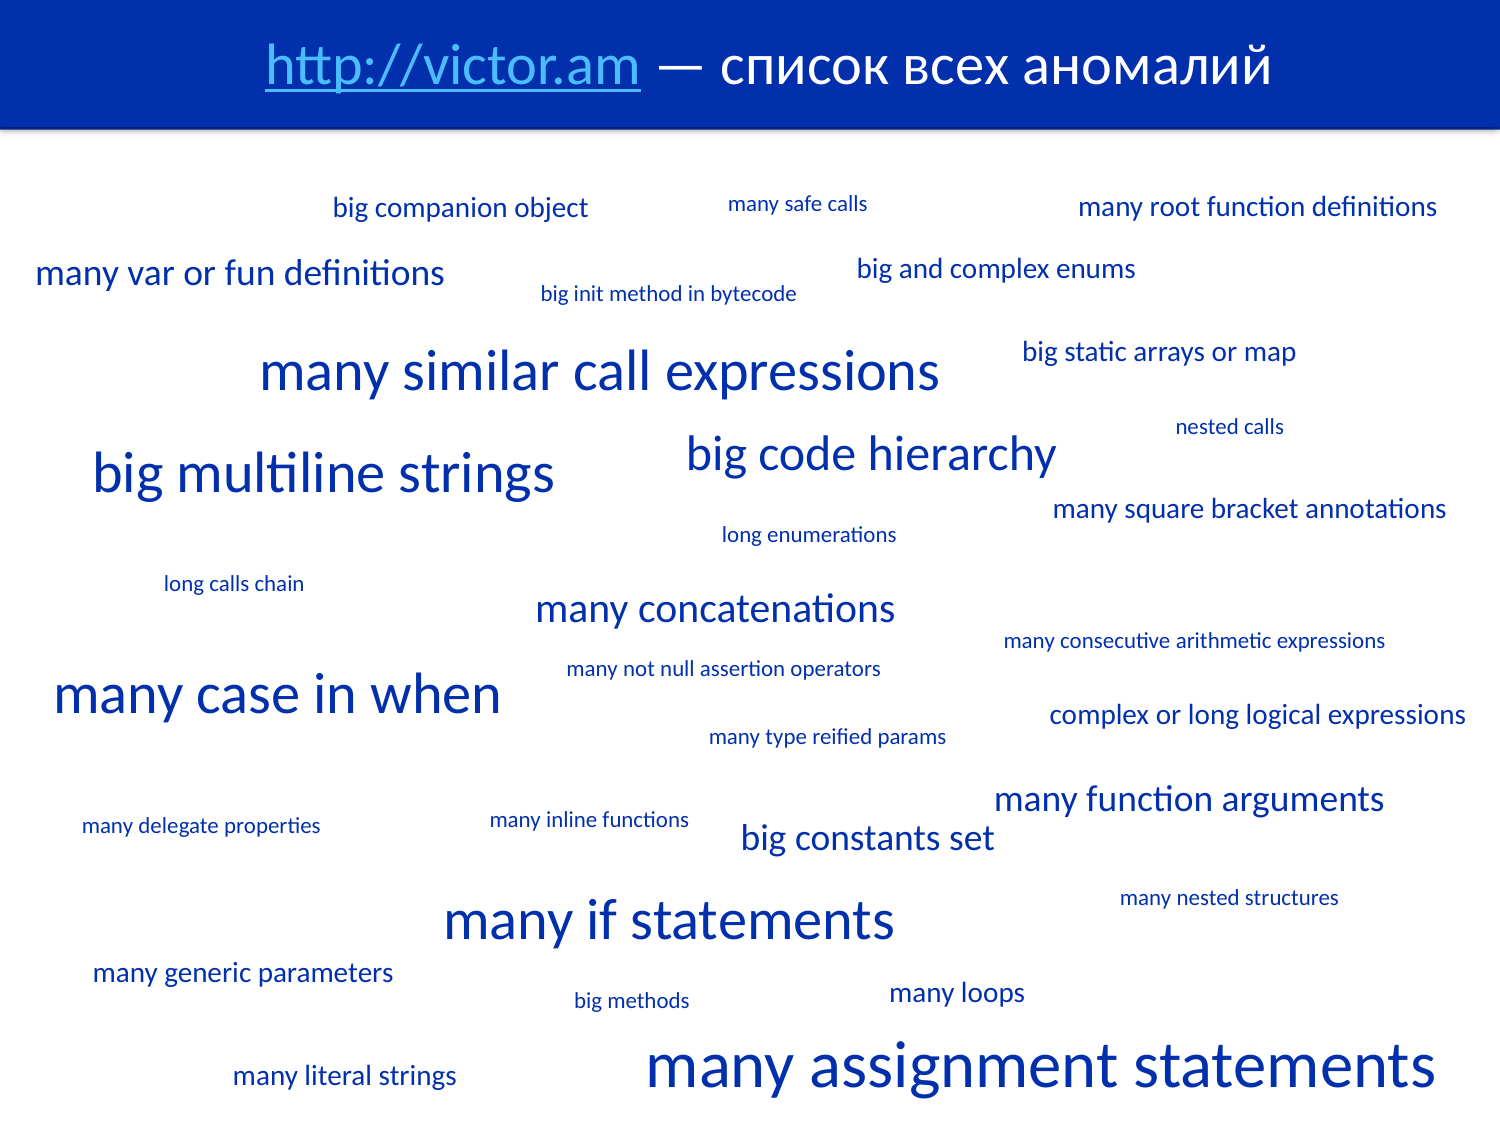

http://victor.am — список всех аномалий
Screen Shot 2018-04-22 at 15.16.03.png
many root function definitions
big companion object
many safe calls
many var or fun definitions
big and complex enums
big init method in bytecode
many similar call expressions
big static arrays or map
nested calls
big code hierarchy
big multiline strings
many square bracket annotations
long enumerations
long calls chain
many concatenations
many consecutive arithmetic expressions
many not null assertion operators
many case in when
complex or long logical expressions
many type reified params
many function arguments
many inline functions
many delegate properties
big constants set
many if statements
many nested structures
many generic parameters
many loops
big methods
many assignment statements
many literal strings